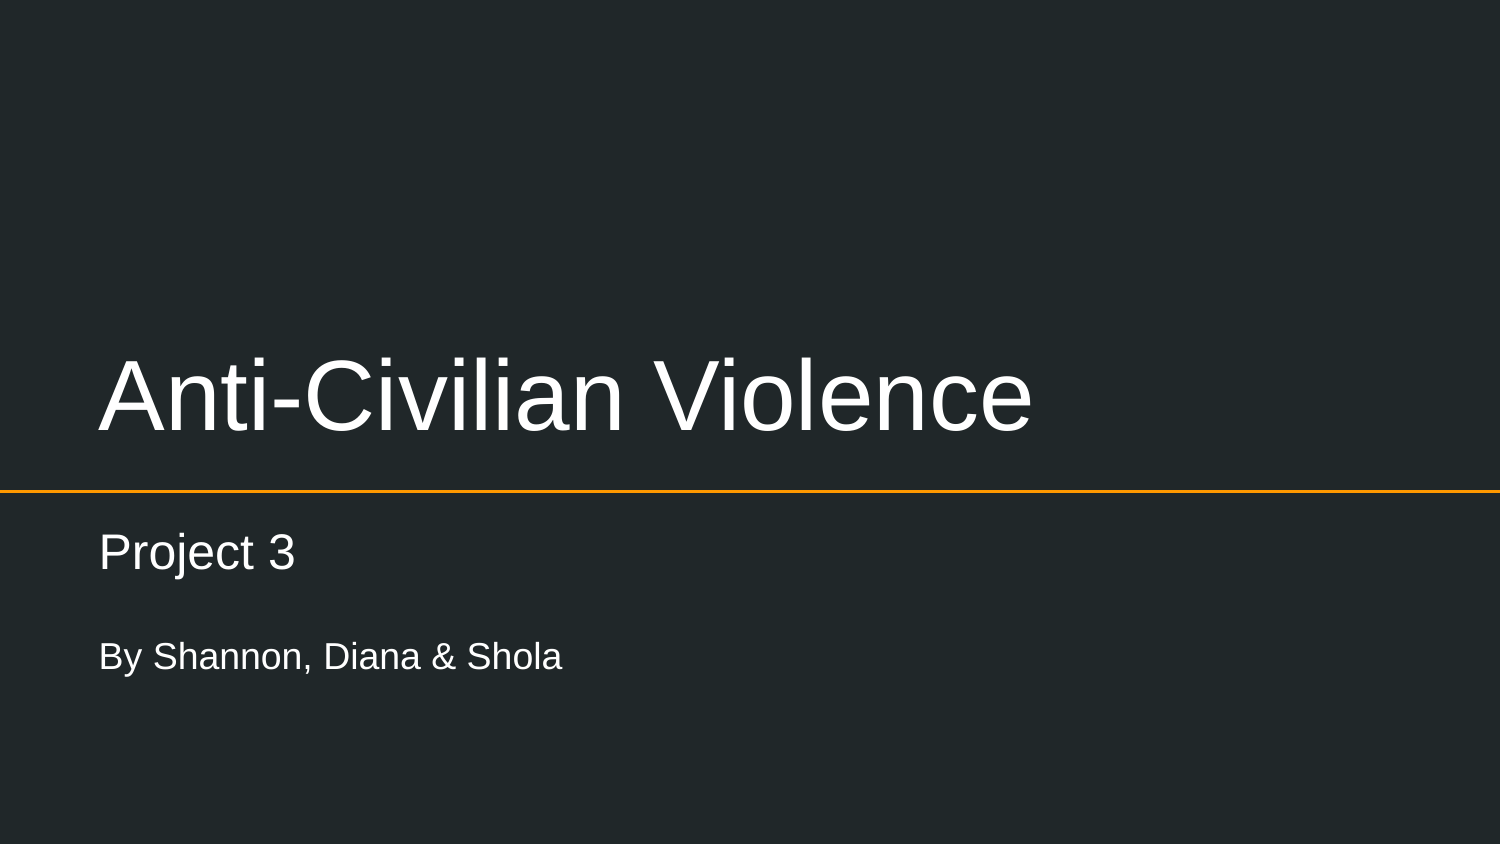

# Anti-Civilian Violence
Project 3

By Shannon, Diana & Shola